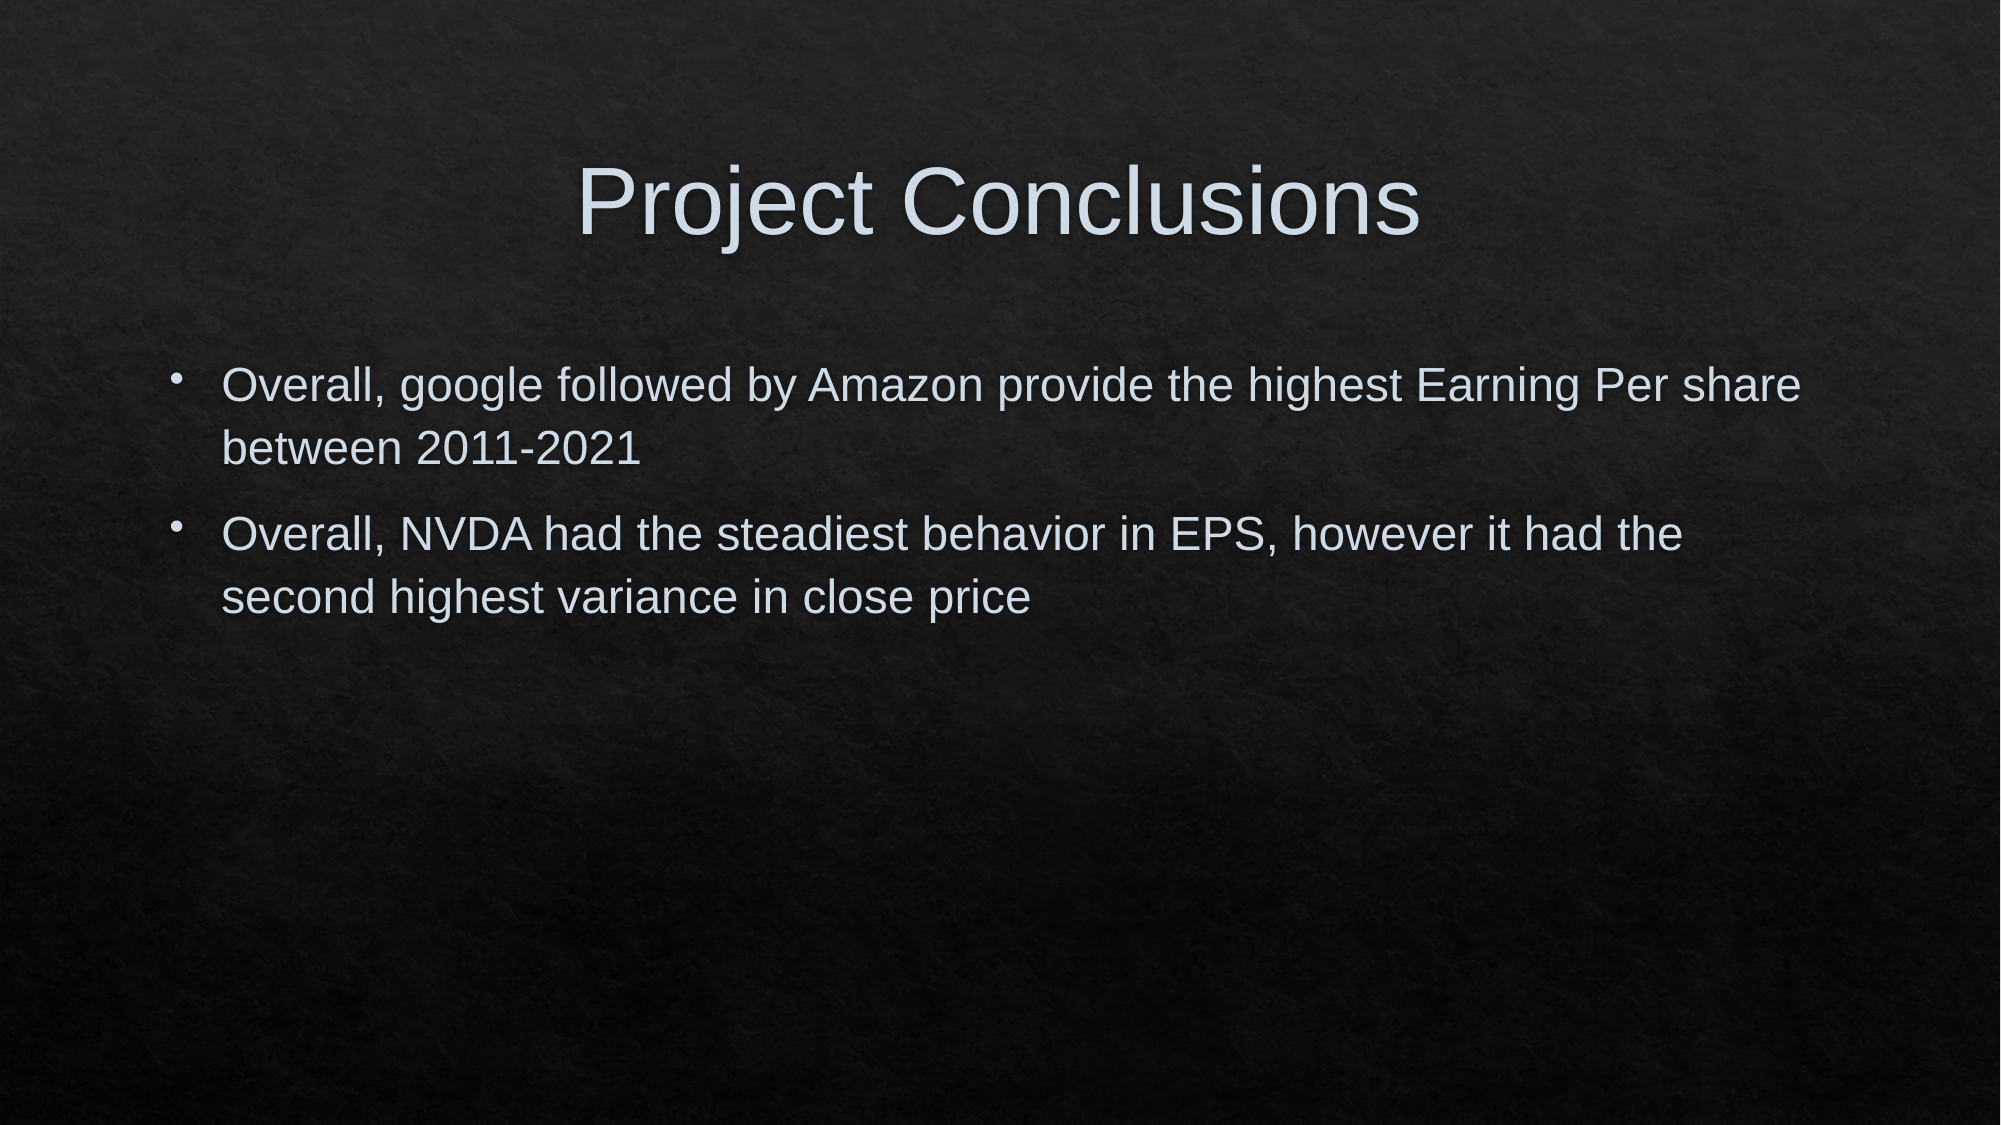

# Project Conclusions
Overall, google followed by Amazon provide the highest Earning Per share between 2011-2021
Overall, NVDA had the steadiest behavior in EPS, however it had the second highest variance in close price